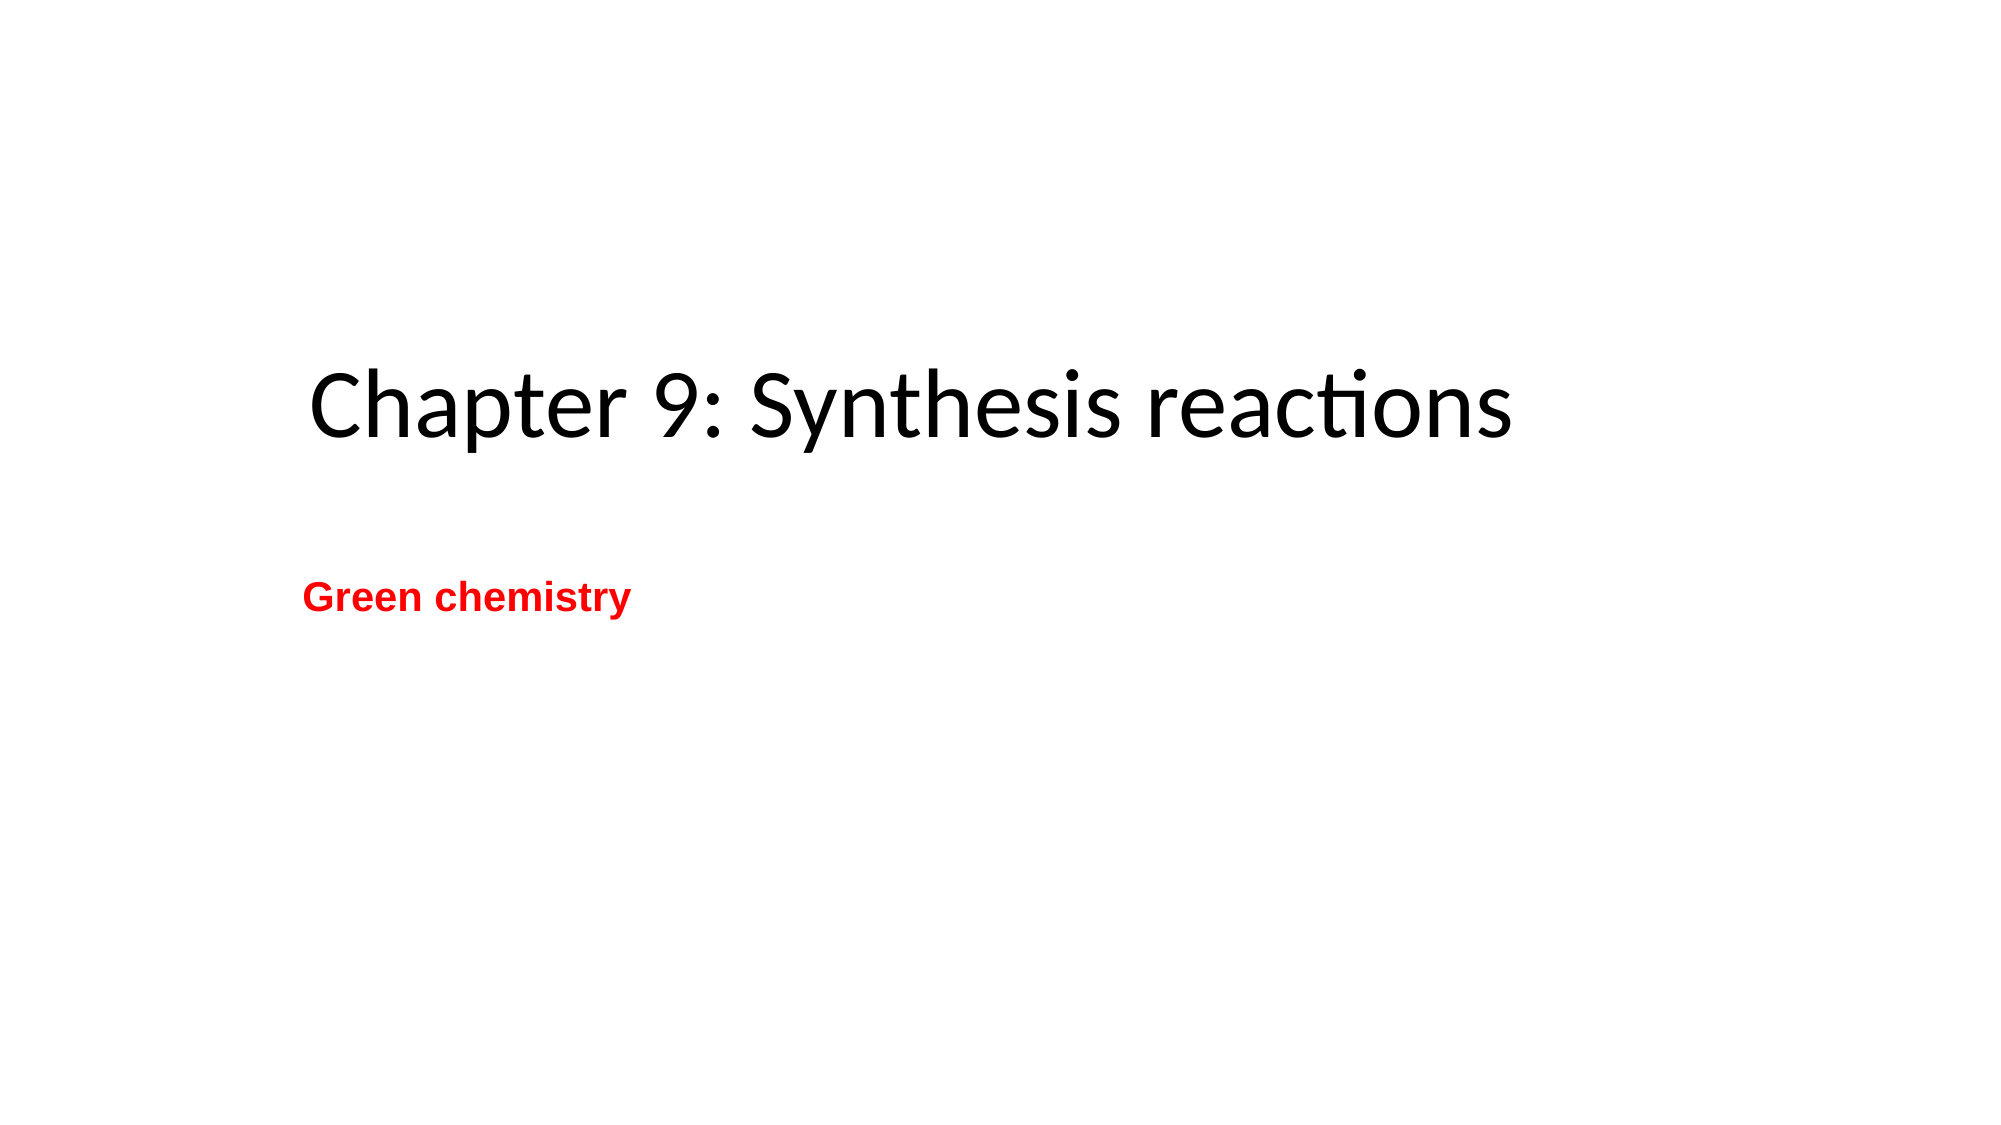

# Chapter 9: Synthesis reactions
Green chemistry